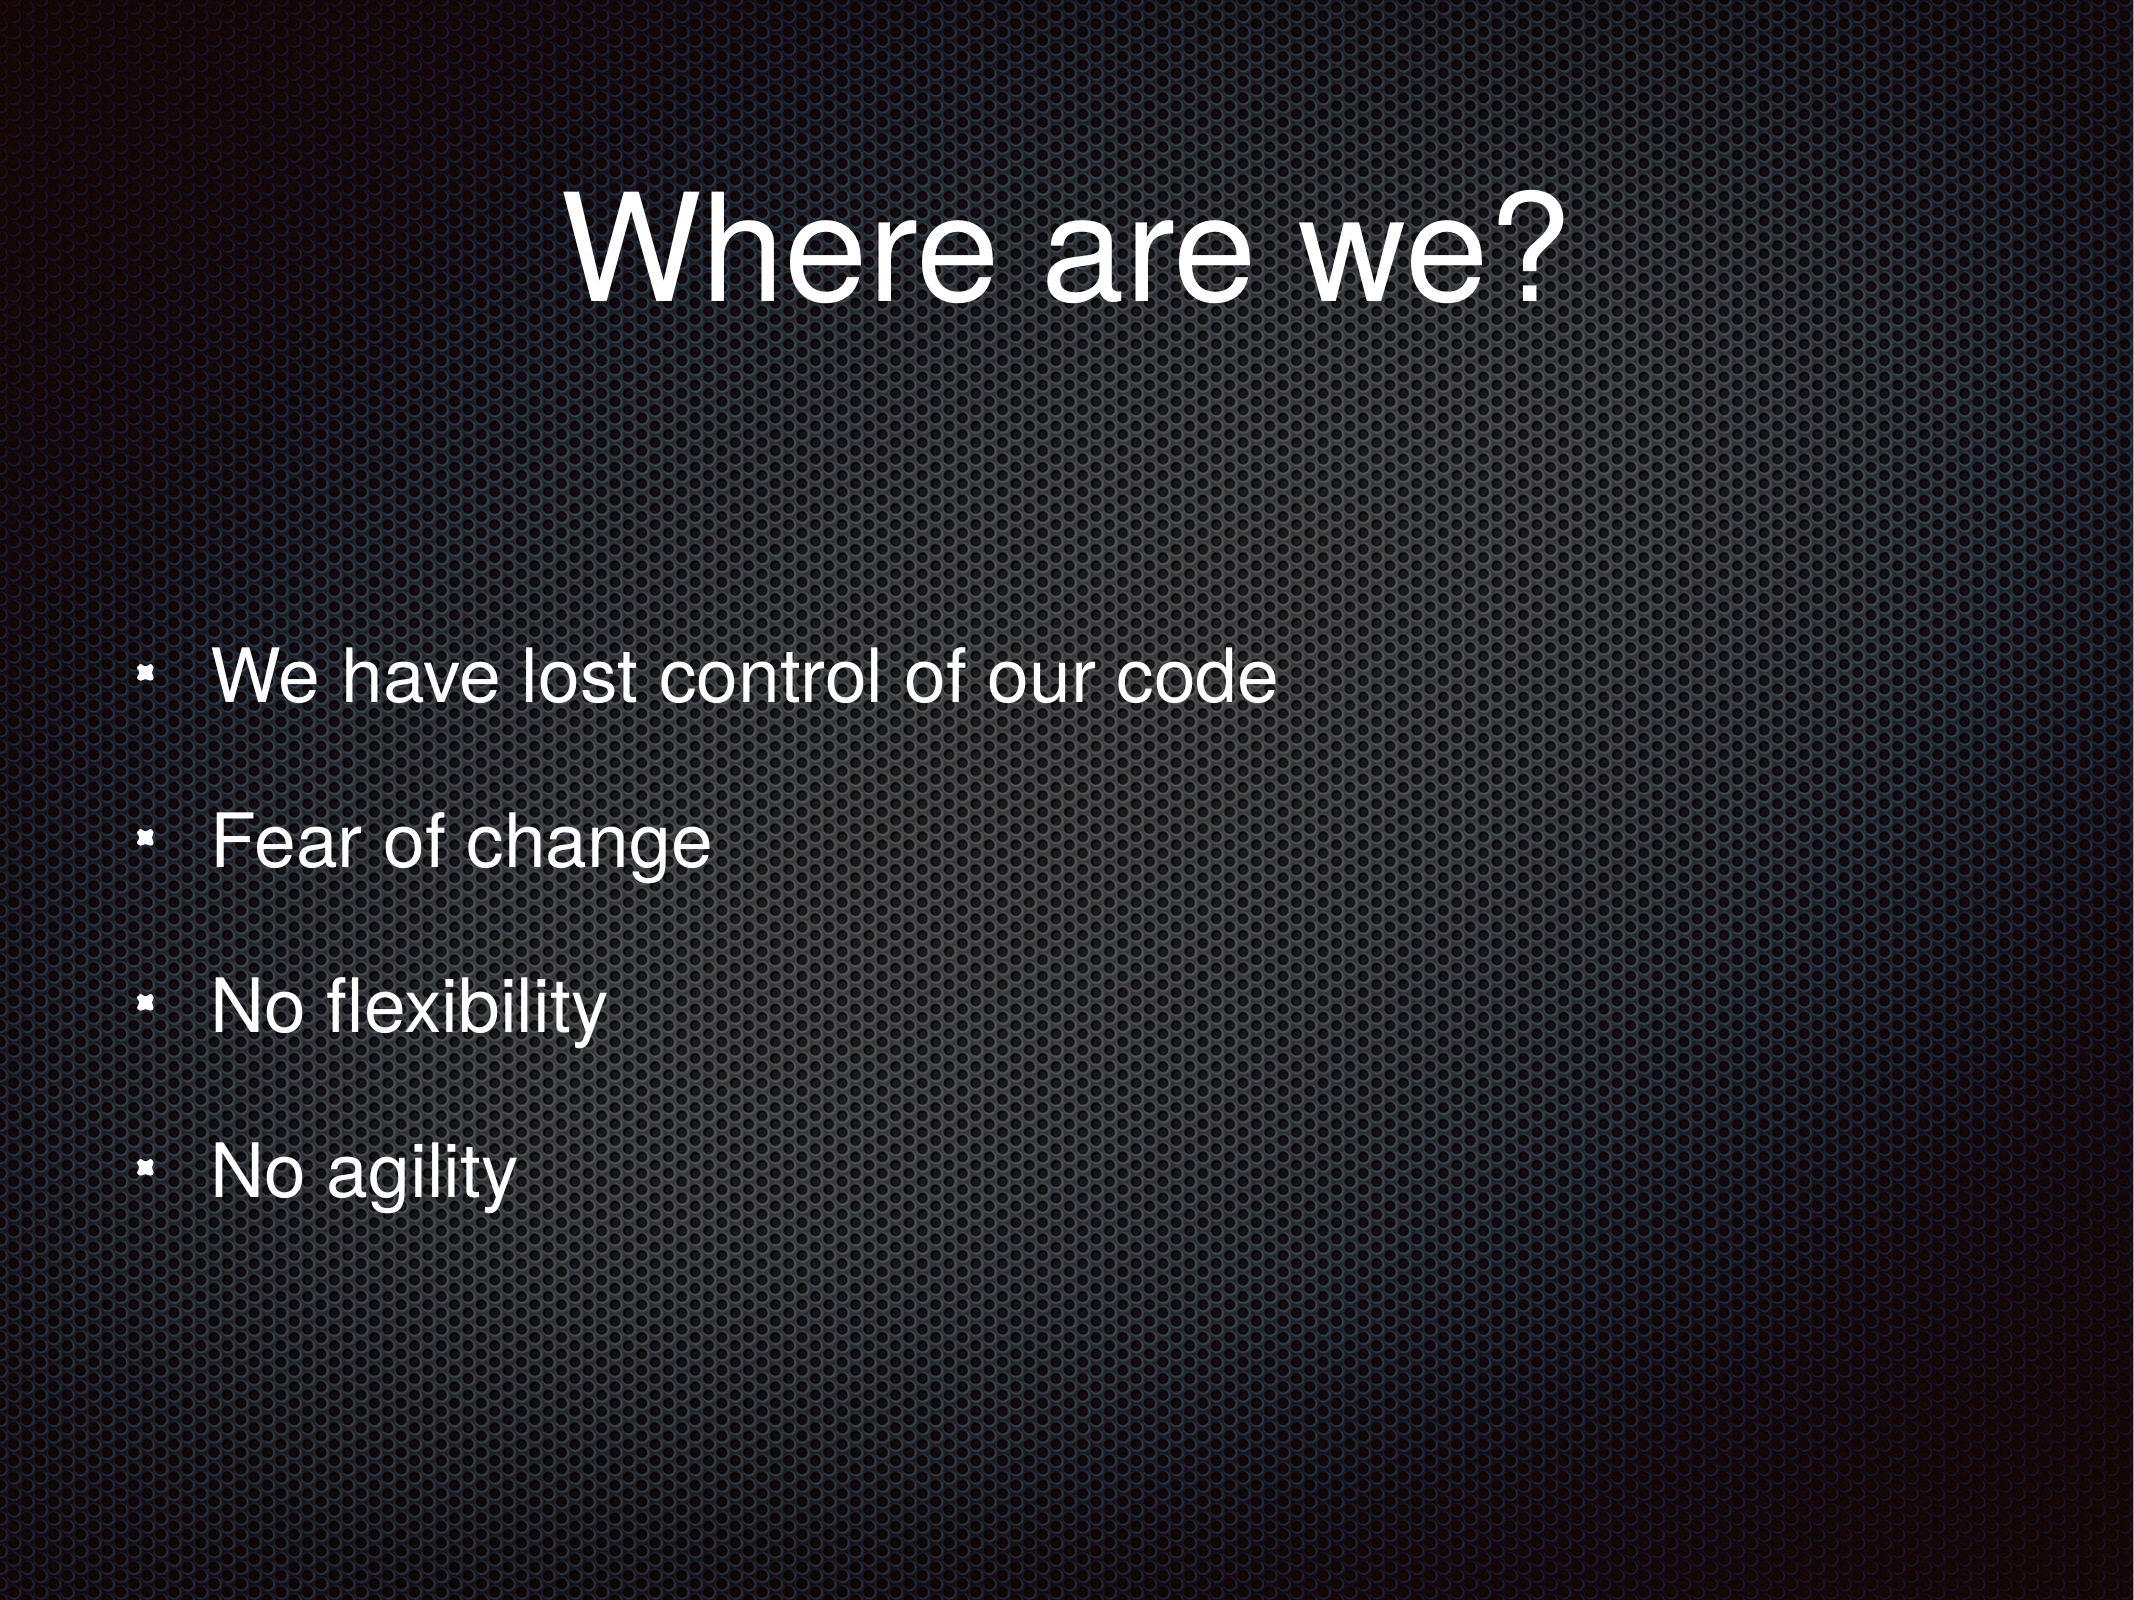

# Where are we?

We have lost control of our code
Fear of change
No flexibility
No agility